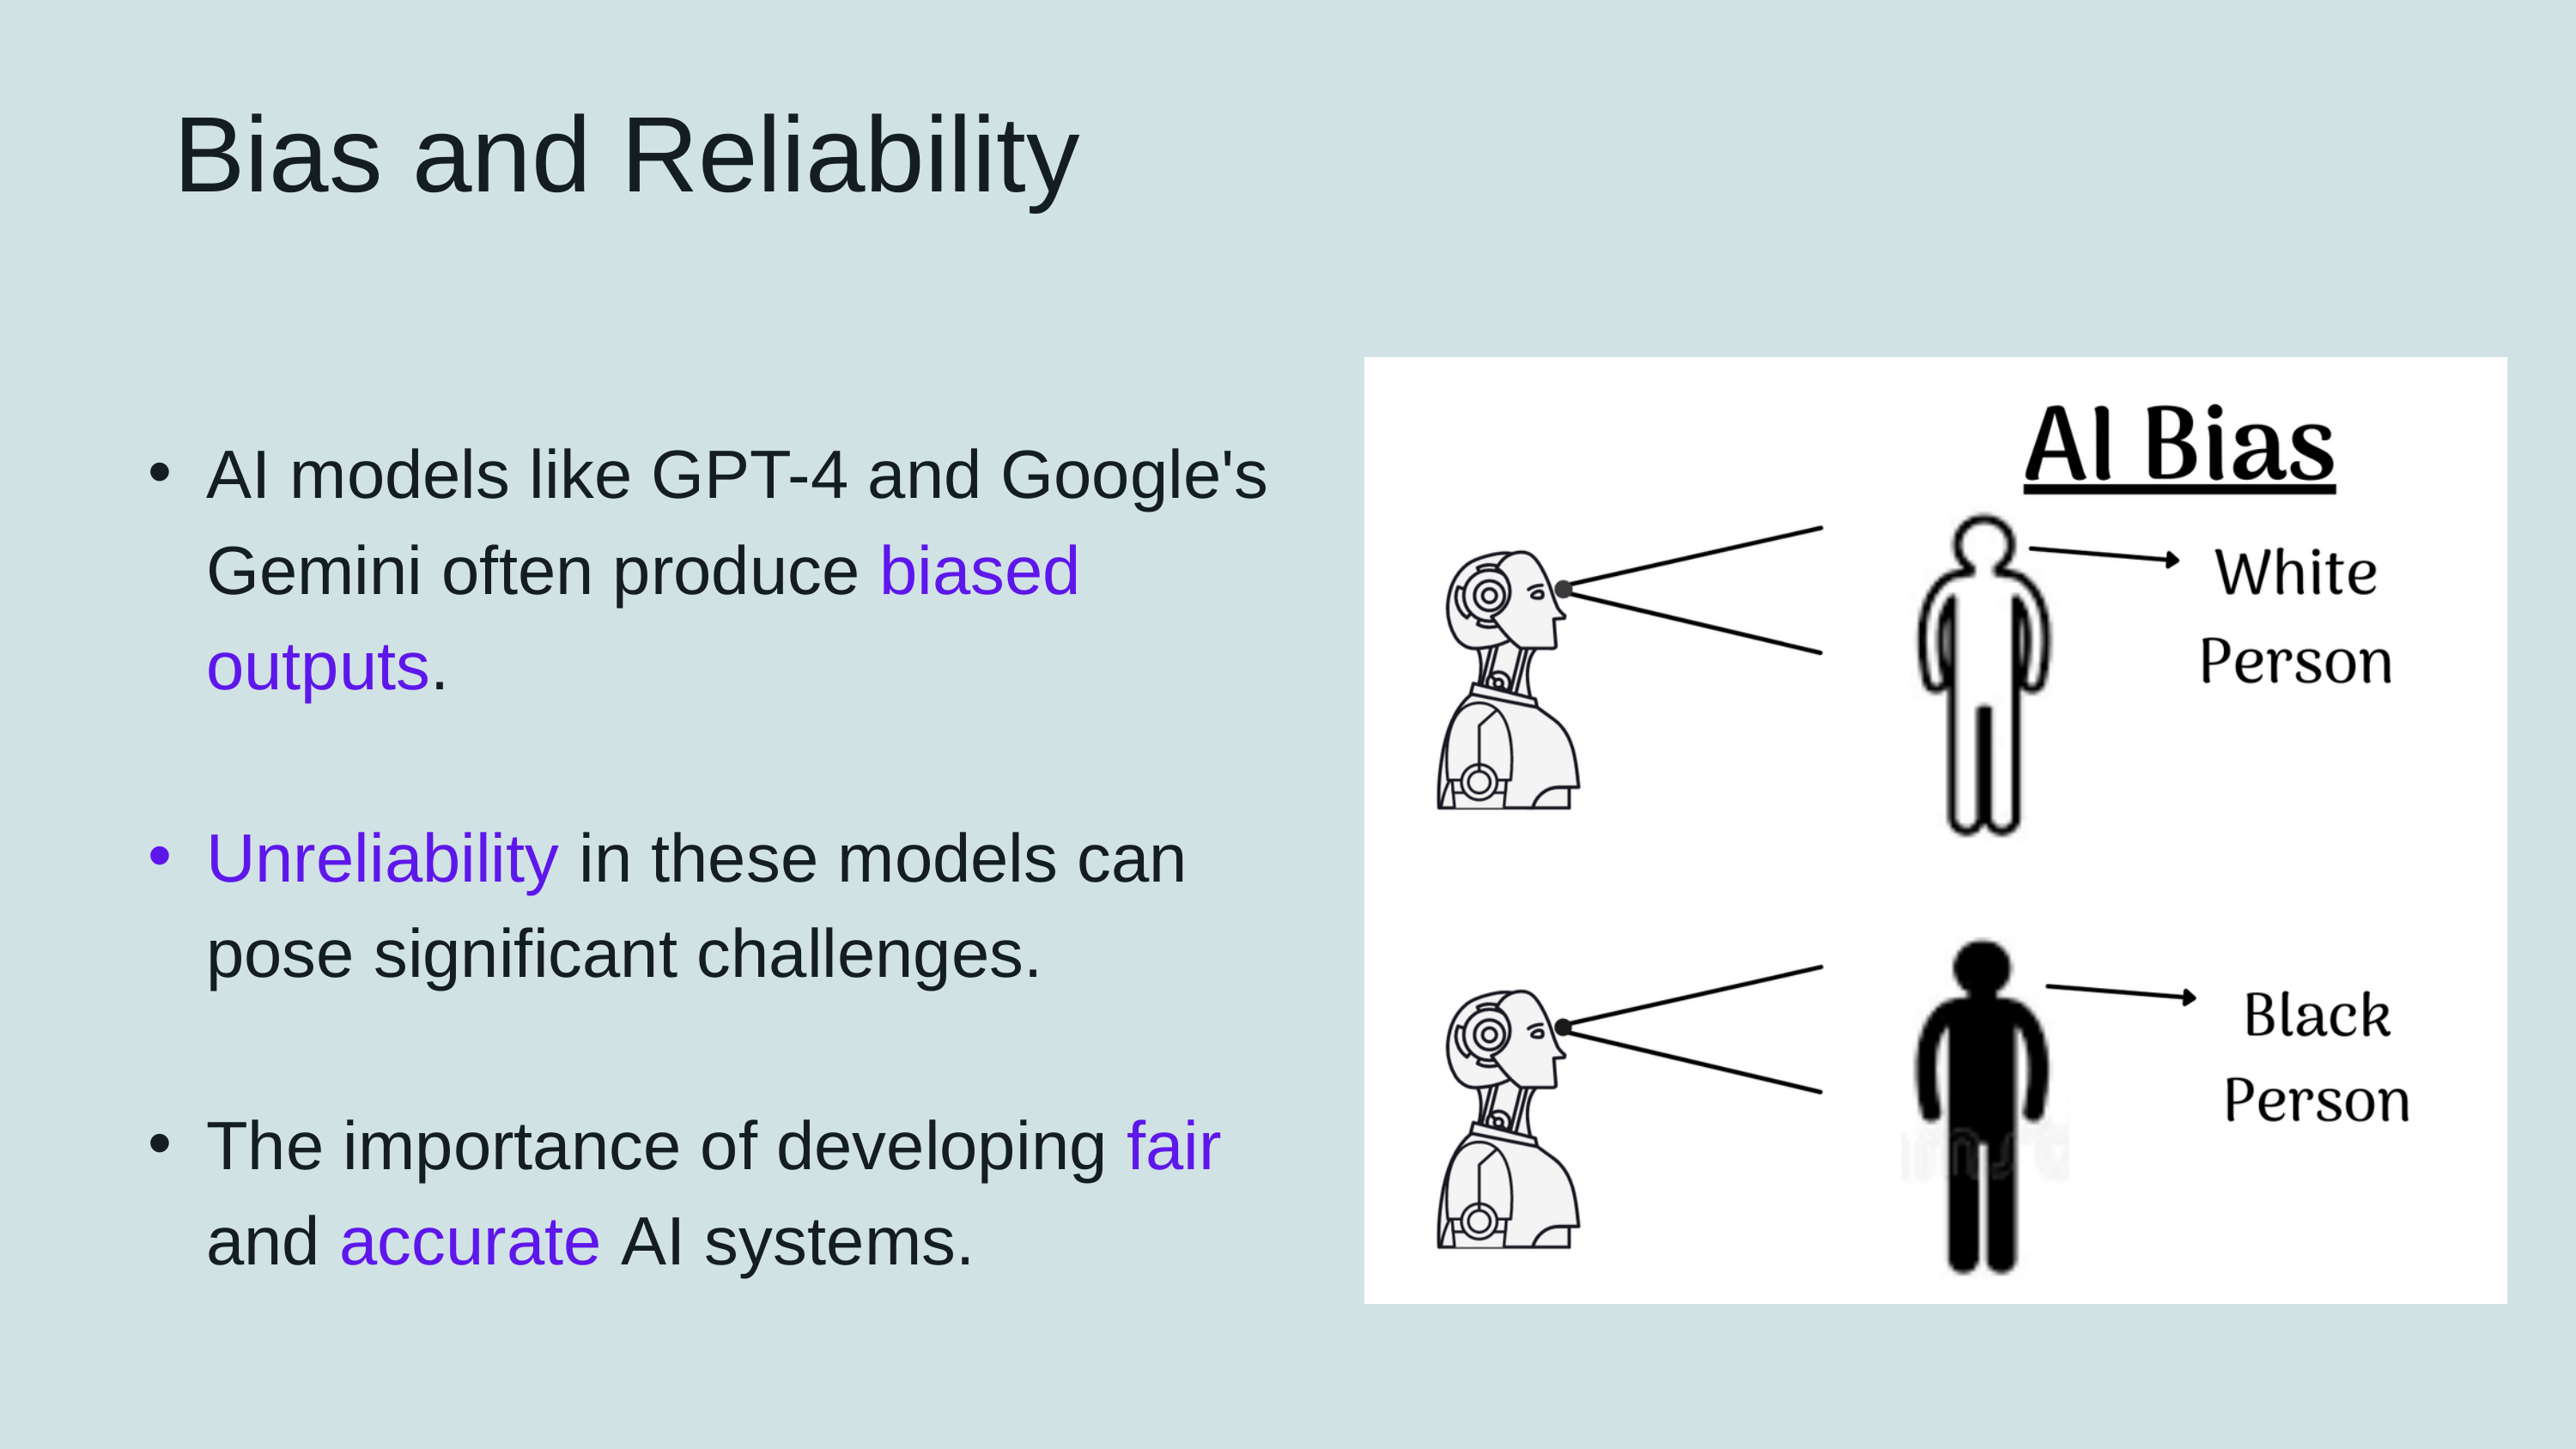

Bias and Reliability

AI models like GPT-4 and Google's Gemini often produce biased outputs.

Unreliability in these models can pose significant challenges.

The importance of developing fair and accurate AI systems.